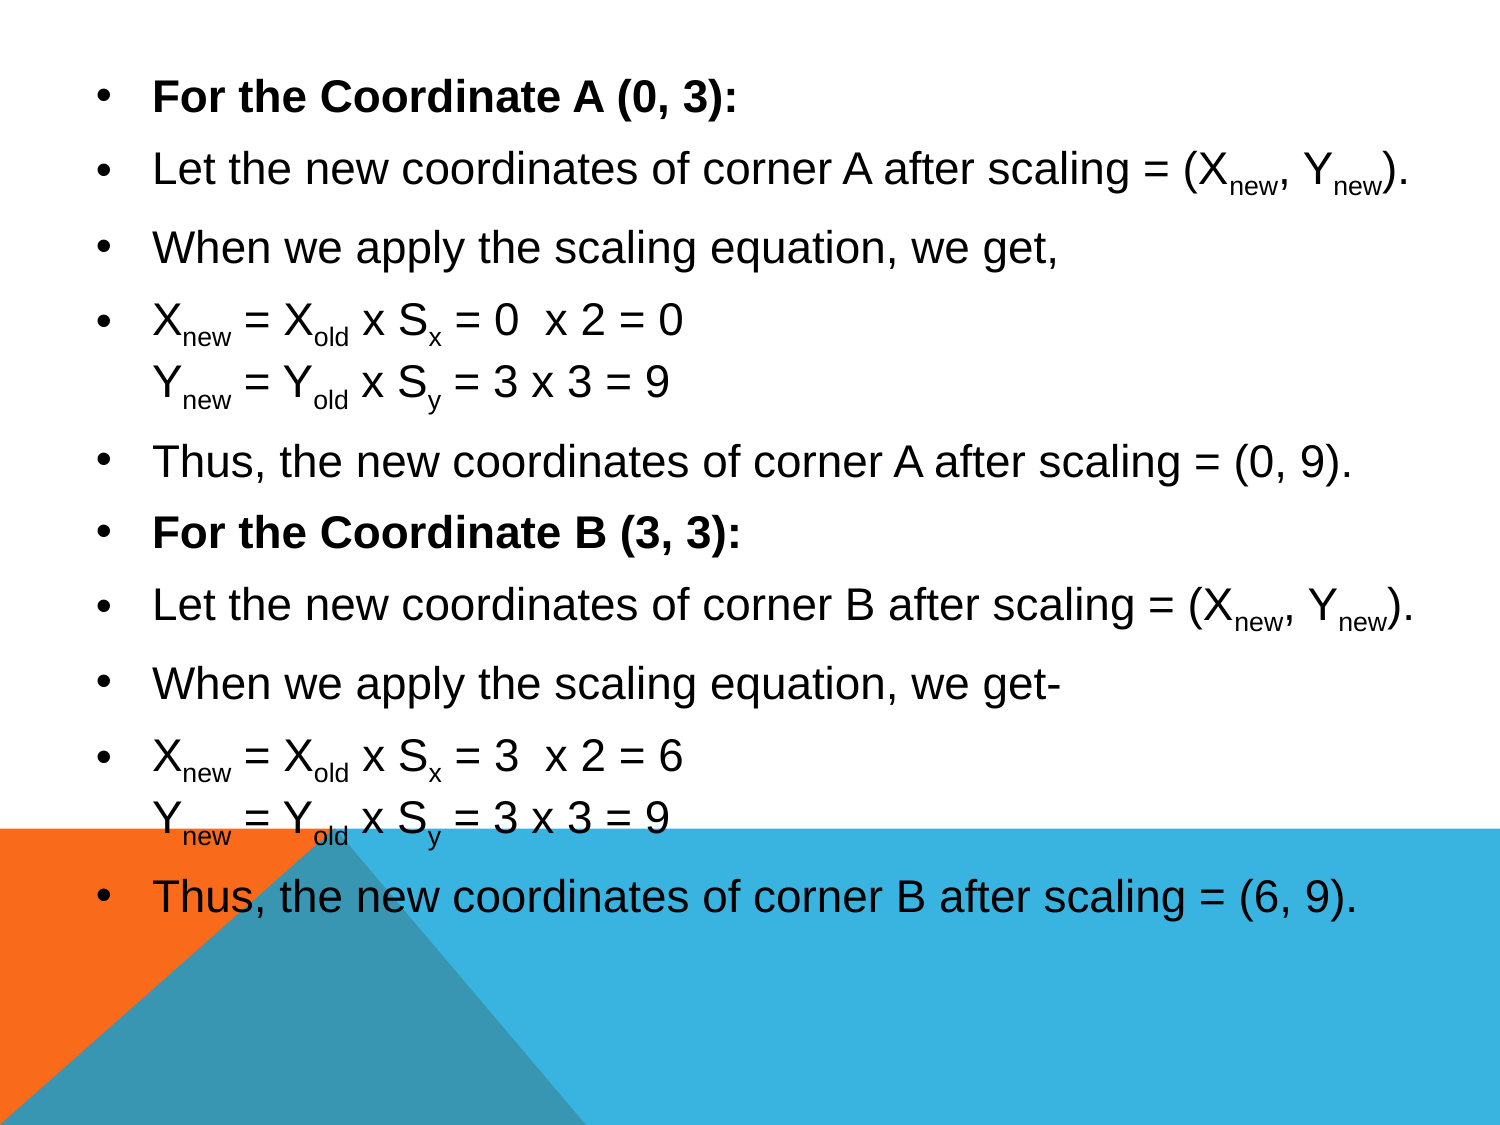

For the Coordinate A (0, 3):
Let the new coordinates of corner A after scaling = (Xnew, Ynew).
When we apply the scaling equation, we get,
Xnew = Xold x Sx = 0  x 2 = 0
Ynew = Yold x Sy = 3 x 3 = 9
Thus, the new coordinates of corner A after scaling = (0, 9).
For the Coordinate B (3, 3):
Let the new coordinates of corner B after scaling = (Xnew, Ynew).
When we apply the scaling equation, we get-
Xnew = Xold x Sx = 3  x 2 = 6
Ynew = Yold x Sy = 3 x 3 = 9
Thus, the new coordinates of corner B after scaling = (6, 9).